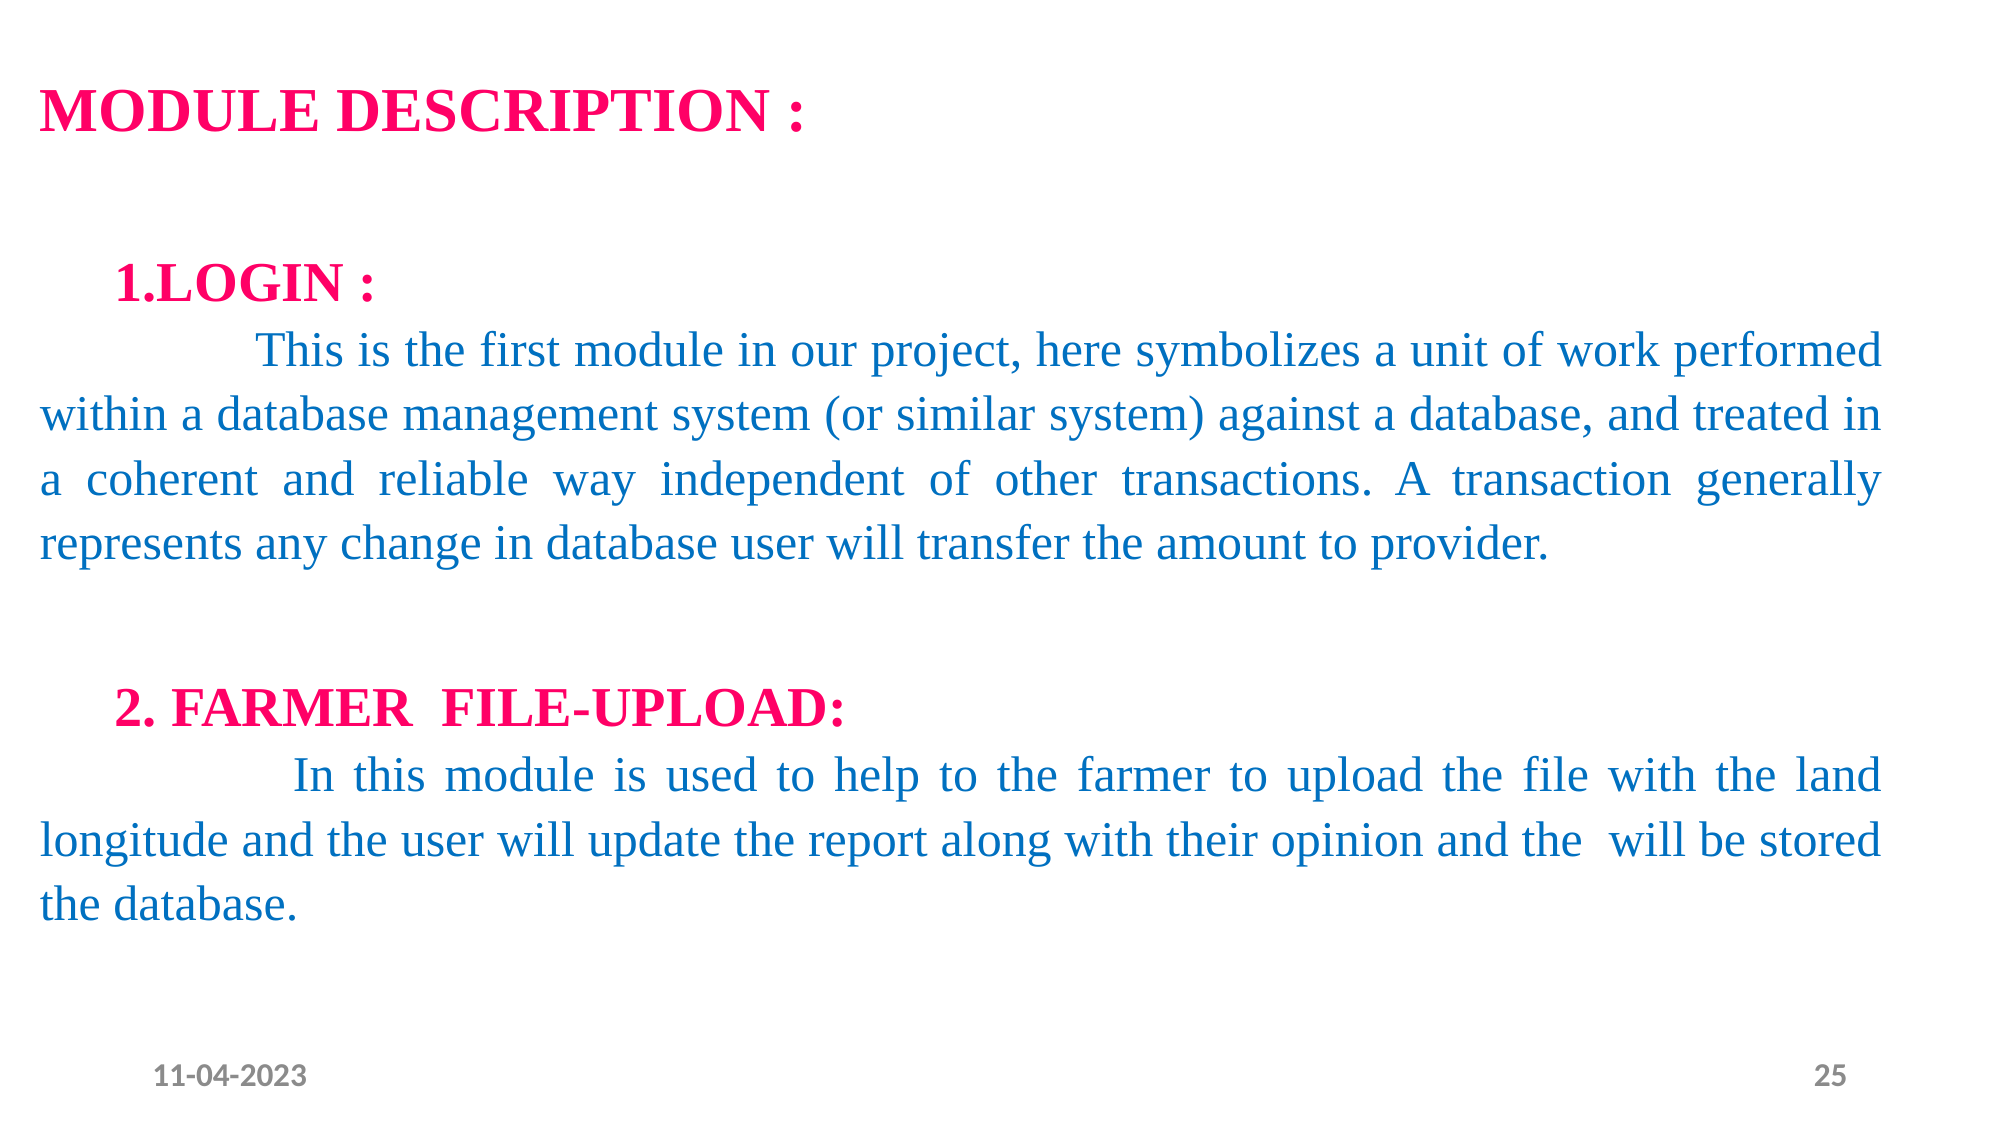

MODULE DESCRIPTION :

1.LOGIN :
            This is the first module in our project, here symbolizes a unit of work performed within a database management system (or similar system) against a database, and treated in a coherent and reliable way independent of other transactions. A transaction generally represents any change in database user will transfer the amount to provider.

2. FARMER  FILE-UPLOAD:
	       In this module is used to help to the farmer to upload the file with the land longitude and the user will update the report along with their opinion and the  will be stored the database.

11-04-2023
25